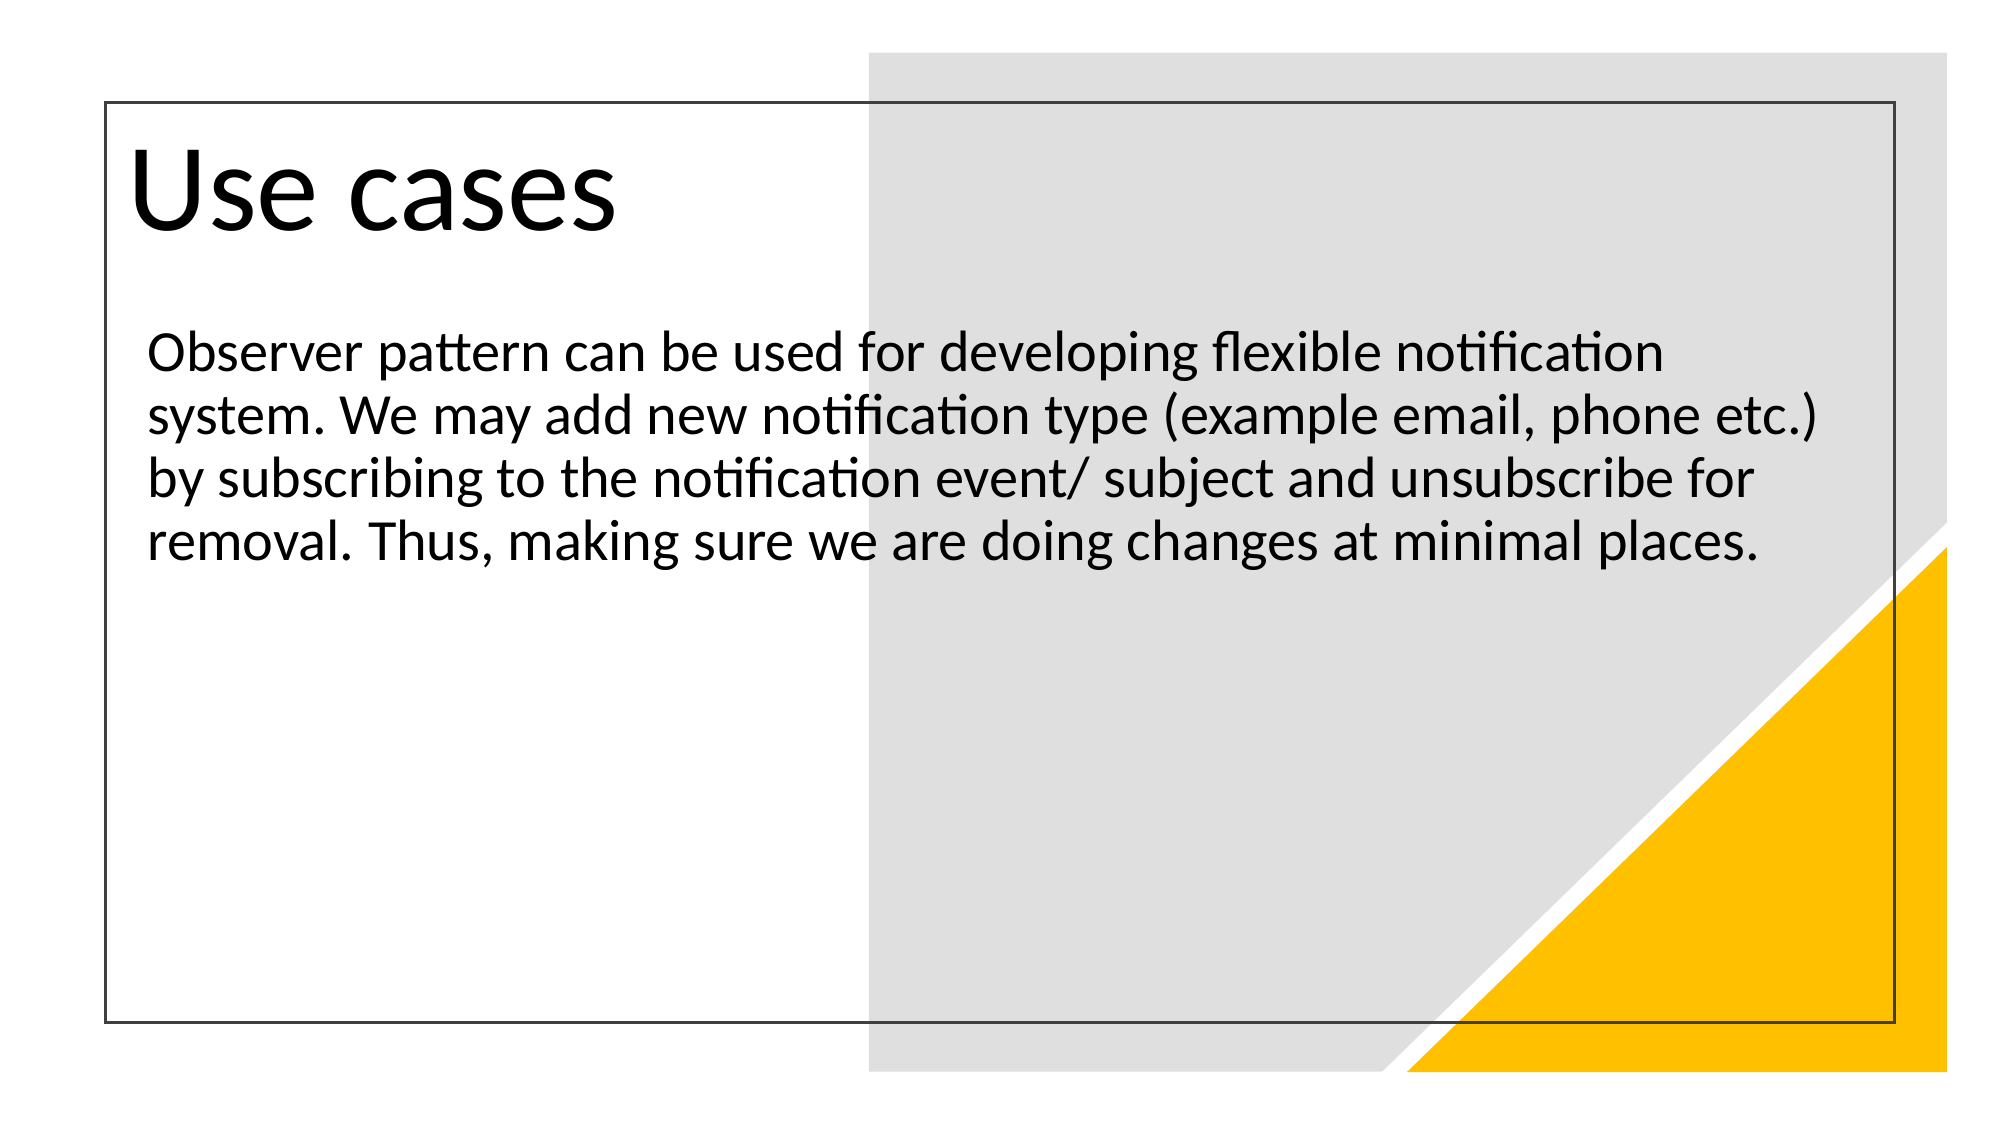

# Use cases

Observer pattern can be used for developing flexible notification system. We may add new notification type (example email, phone etc.) by subscribing to the notification event/ subject and unsubscribe for removal. Thus, making sure we are doing changes at minimal places.